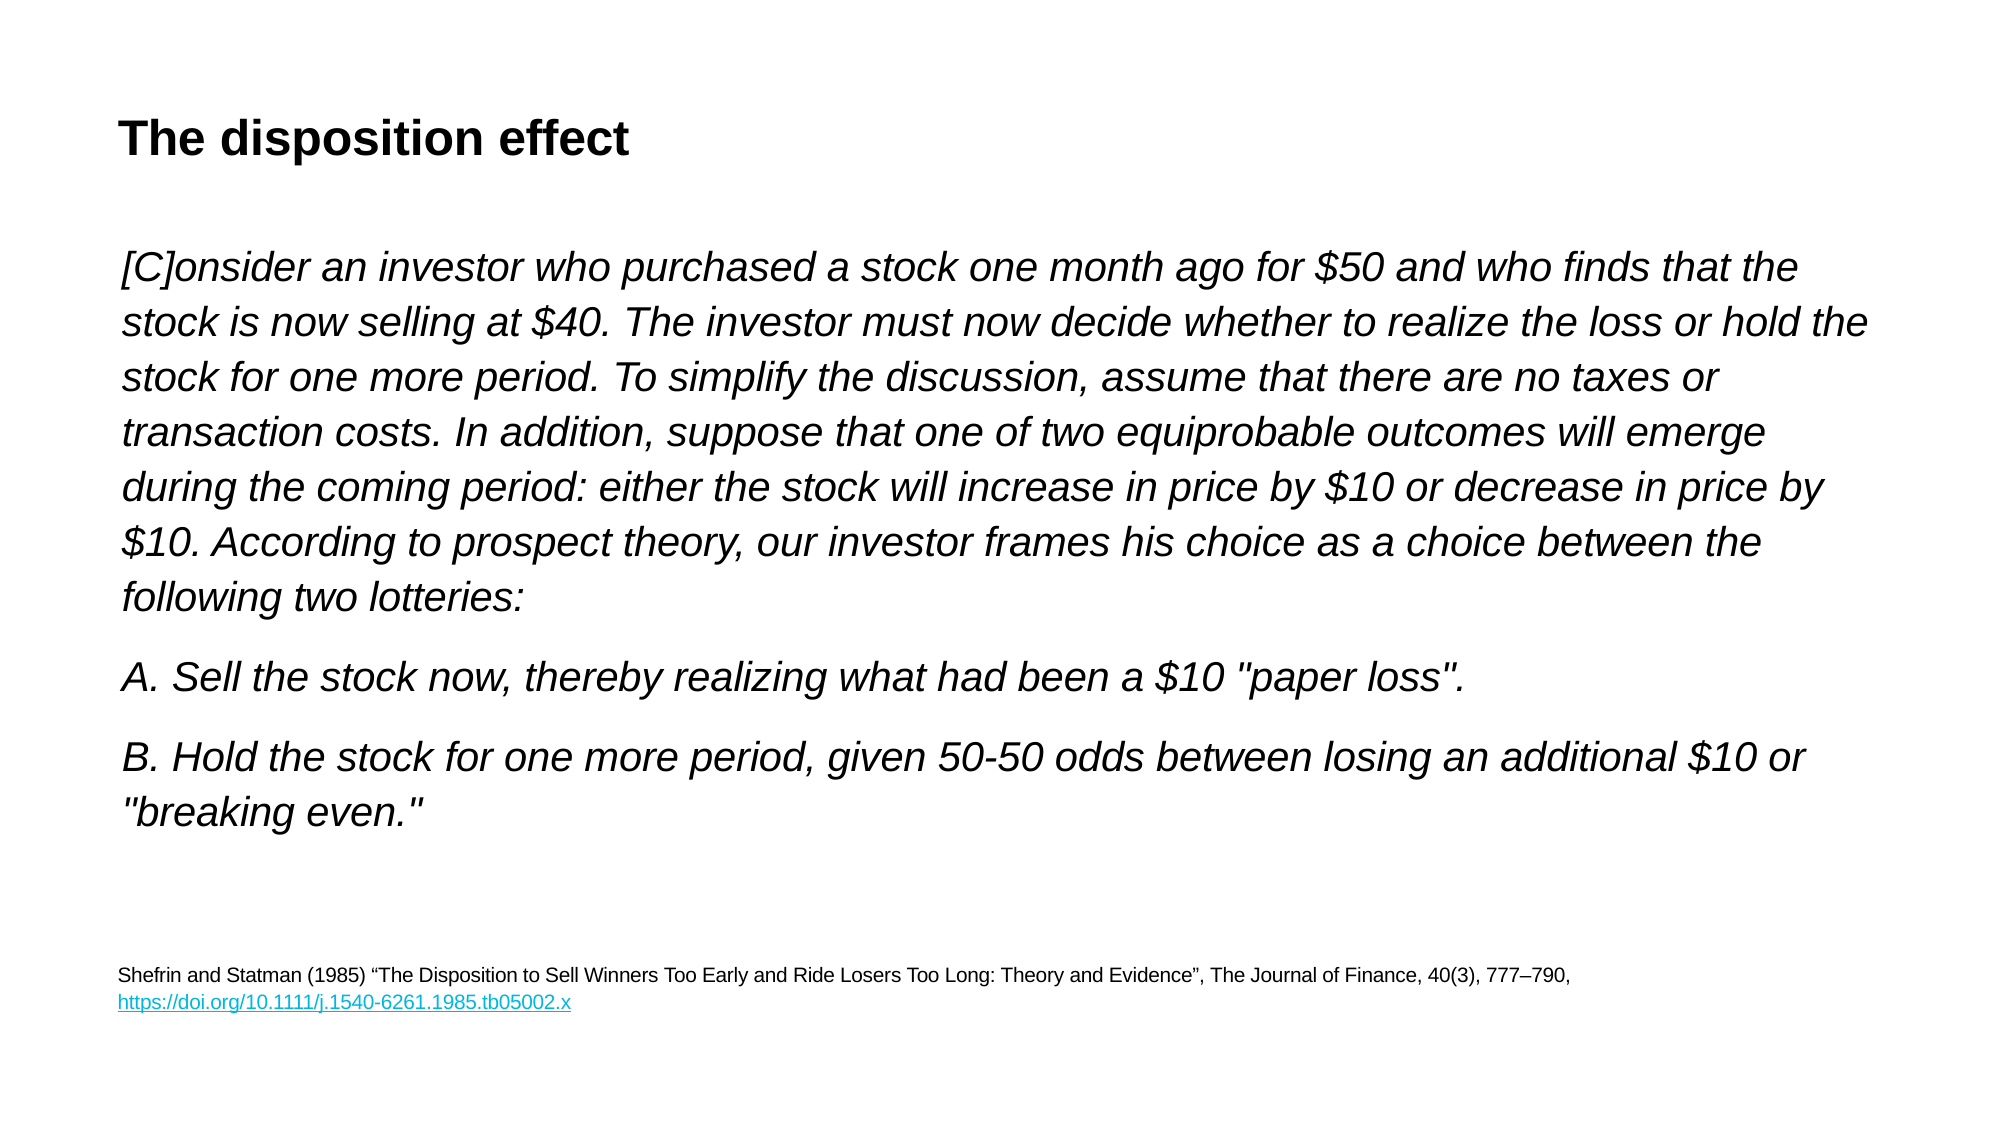

# The disposition effect
[C]onsider an investor who purchased a stock one month ago for $50 and who finds that the stock is now selling at $40. The investor must now decide whether to realize the loss or hold the stock for one more period. To simplify the discussion, assume that there are no taxes or transaction costs. In addition, suppose that one of two equiprobable outcomes will emerge during the coming period: either the stock will increase in price by $10 or decrease in price by $10. According to prospect theory, our investor frames his choice as a choice between the following two lotteries:
A. Sell the stock now, thereby realizing what had been a $10 "paper loss".
B. Hold the stock for one more period, given 50-50 odds between losing an additional $10 or "breaking even."
Shefrin and Statman (1985) “The Disposition to Sell Winners Too Early and Ride Losers Too Long: Theory and Evidence”, The Journal of Finance, 40(3), 777–790, https://doi.org/10.1111/j.1540-6261.1985.tb05002.x